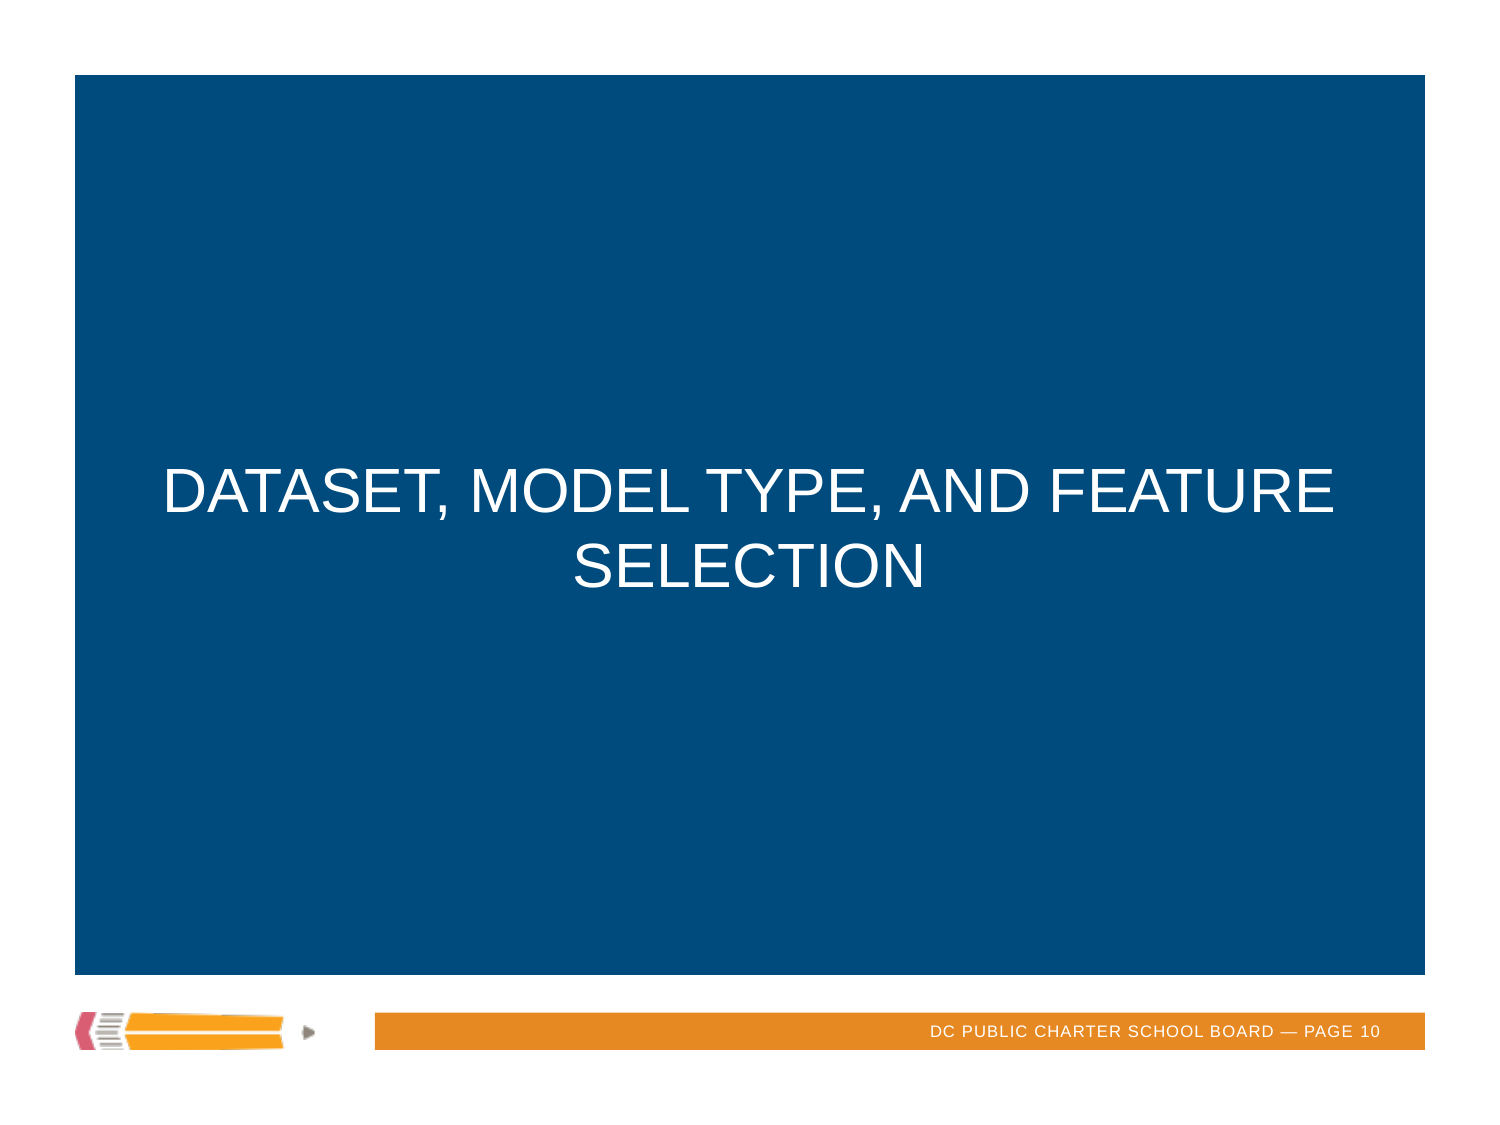

# Dataset, Model Type, and Feature Selection